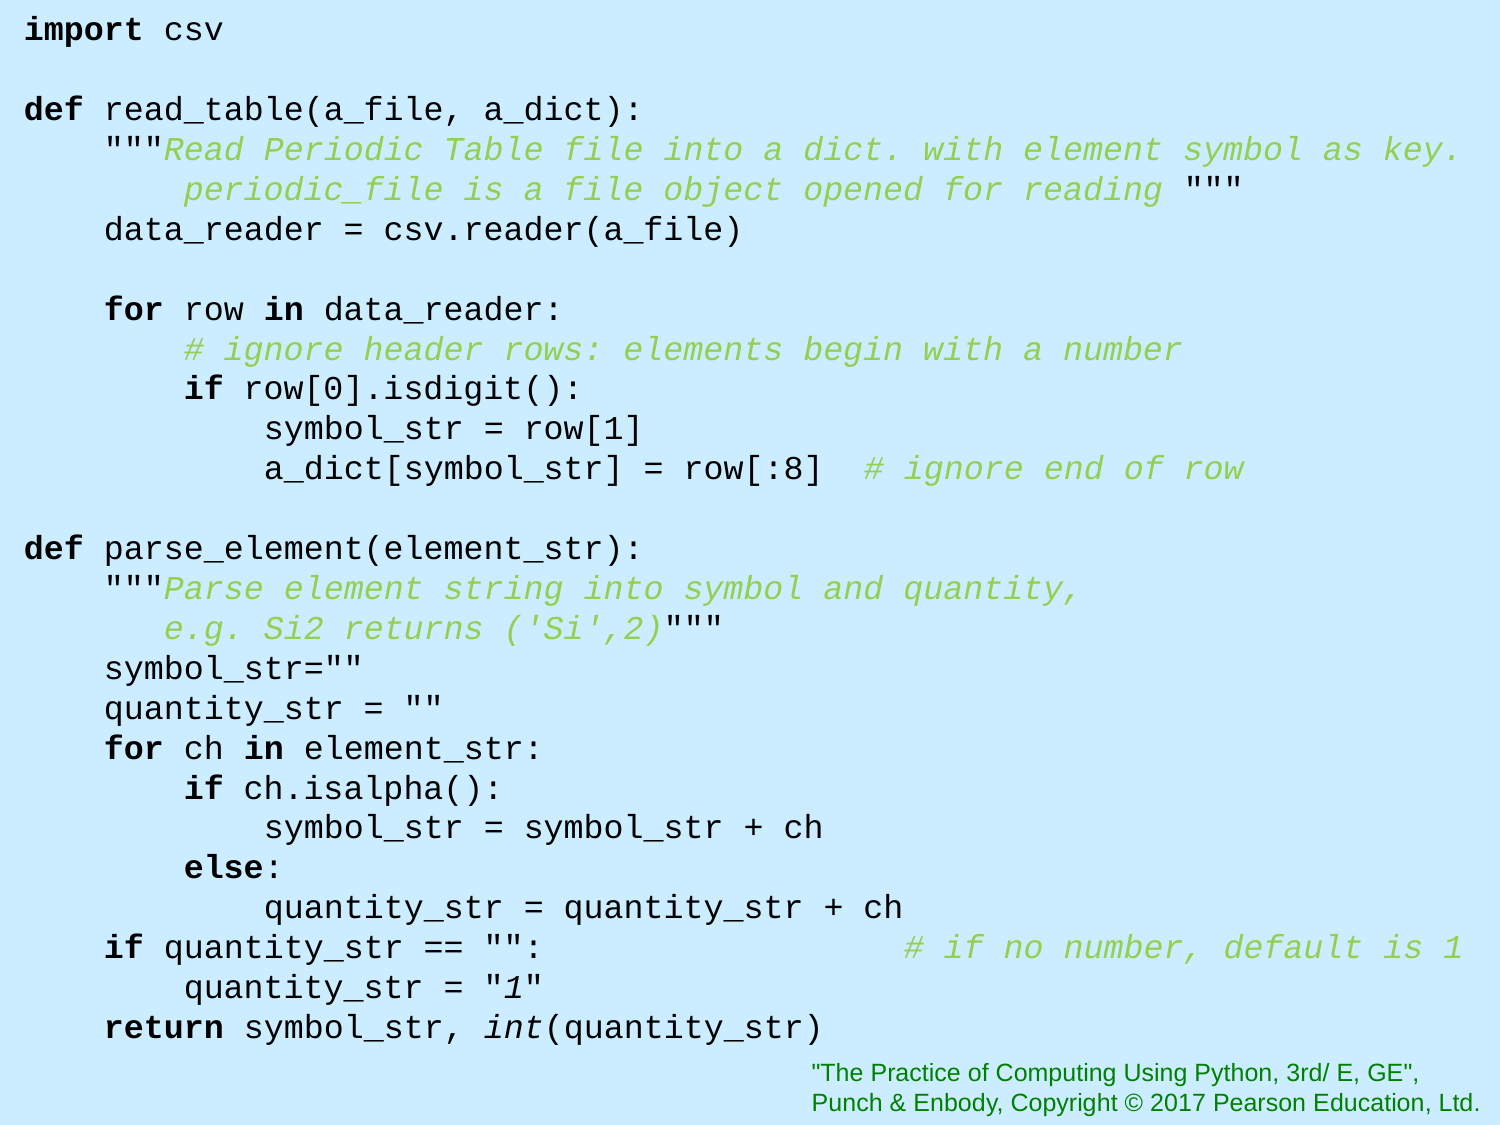

import csv

def read_table(a_file, a_dict):
    """Read Periodic Table file into a dict. with element symbol as key.
        periodic_file is a file object opened for reading """
    data_reader = csv.reader(a_file)

    for row in data_reader:
        # ignore header rows: elements begin with a number
        if row[0].isdigit():
            symbol_str = row[1]
            a_dict[symbol_str] = row[:8]  # ignore end of row

def parse_element(element_str):
    """Parse element string into symbol and quantity,
       e.g. Si2 returns ('Si',2)"""
    symbol_str=""
    quantity_str = ""
    for ch in element_str:
        if ch.isalpha():
            symbol_str = symbol_str + ch
        else:
            quantity_str = quantity_str + ch
    if quantity_str == "":                  # if no number, default is 1
        quantity_str = "1"
    return symbol_str, int(quantity_str)